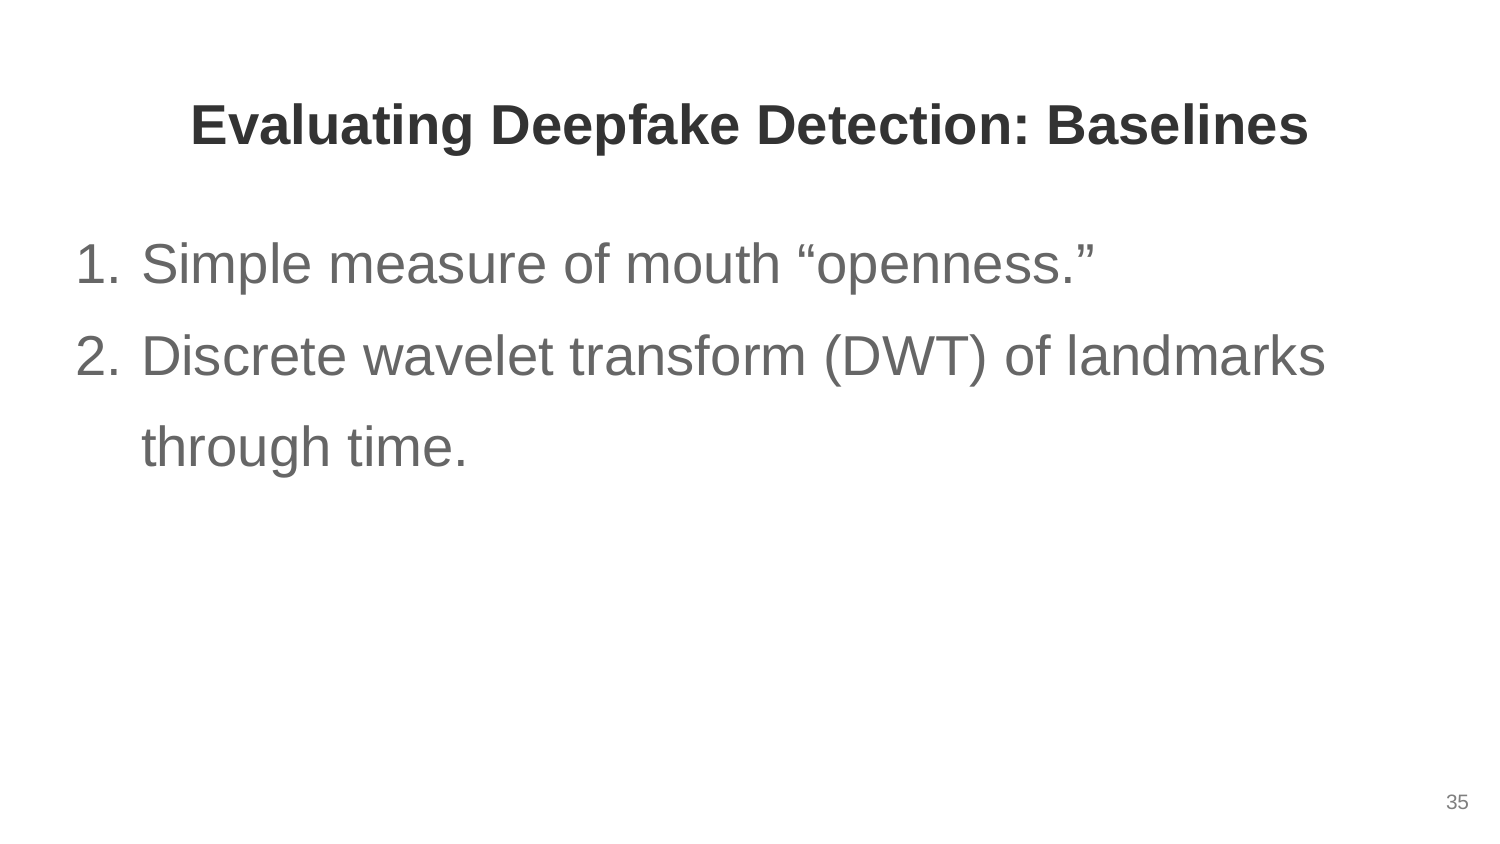

# Evaluating Deepfake Detection: Baselines
Simple measure of mouth “openness.”
Discrete wavelet transform (DWT) of landmarks through time.
35